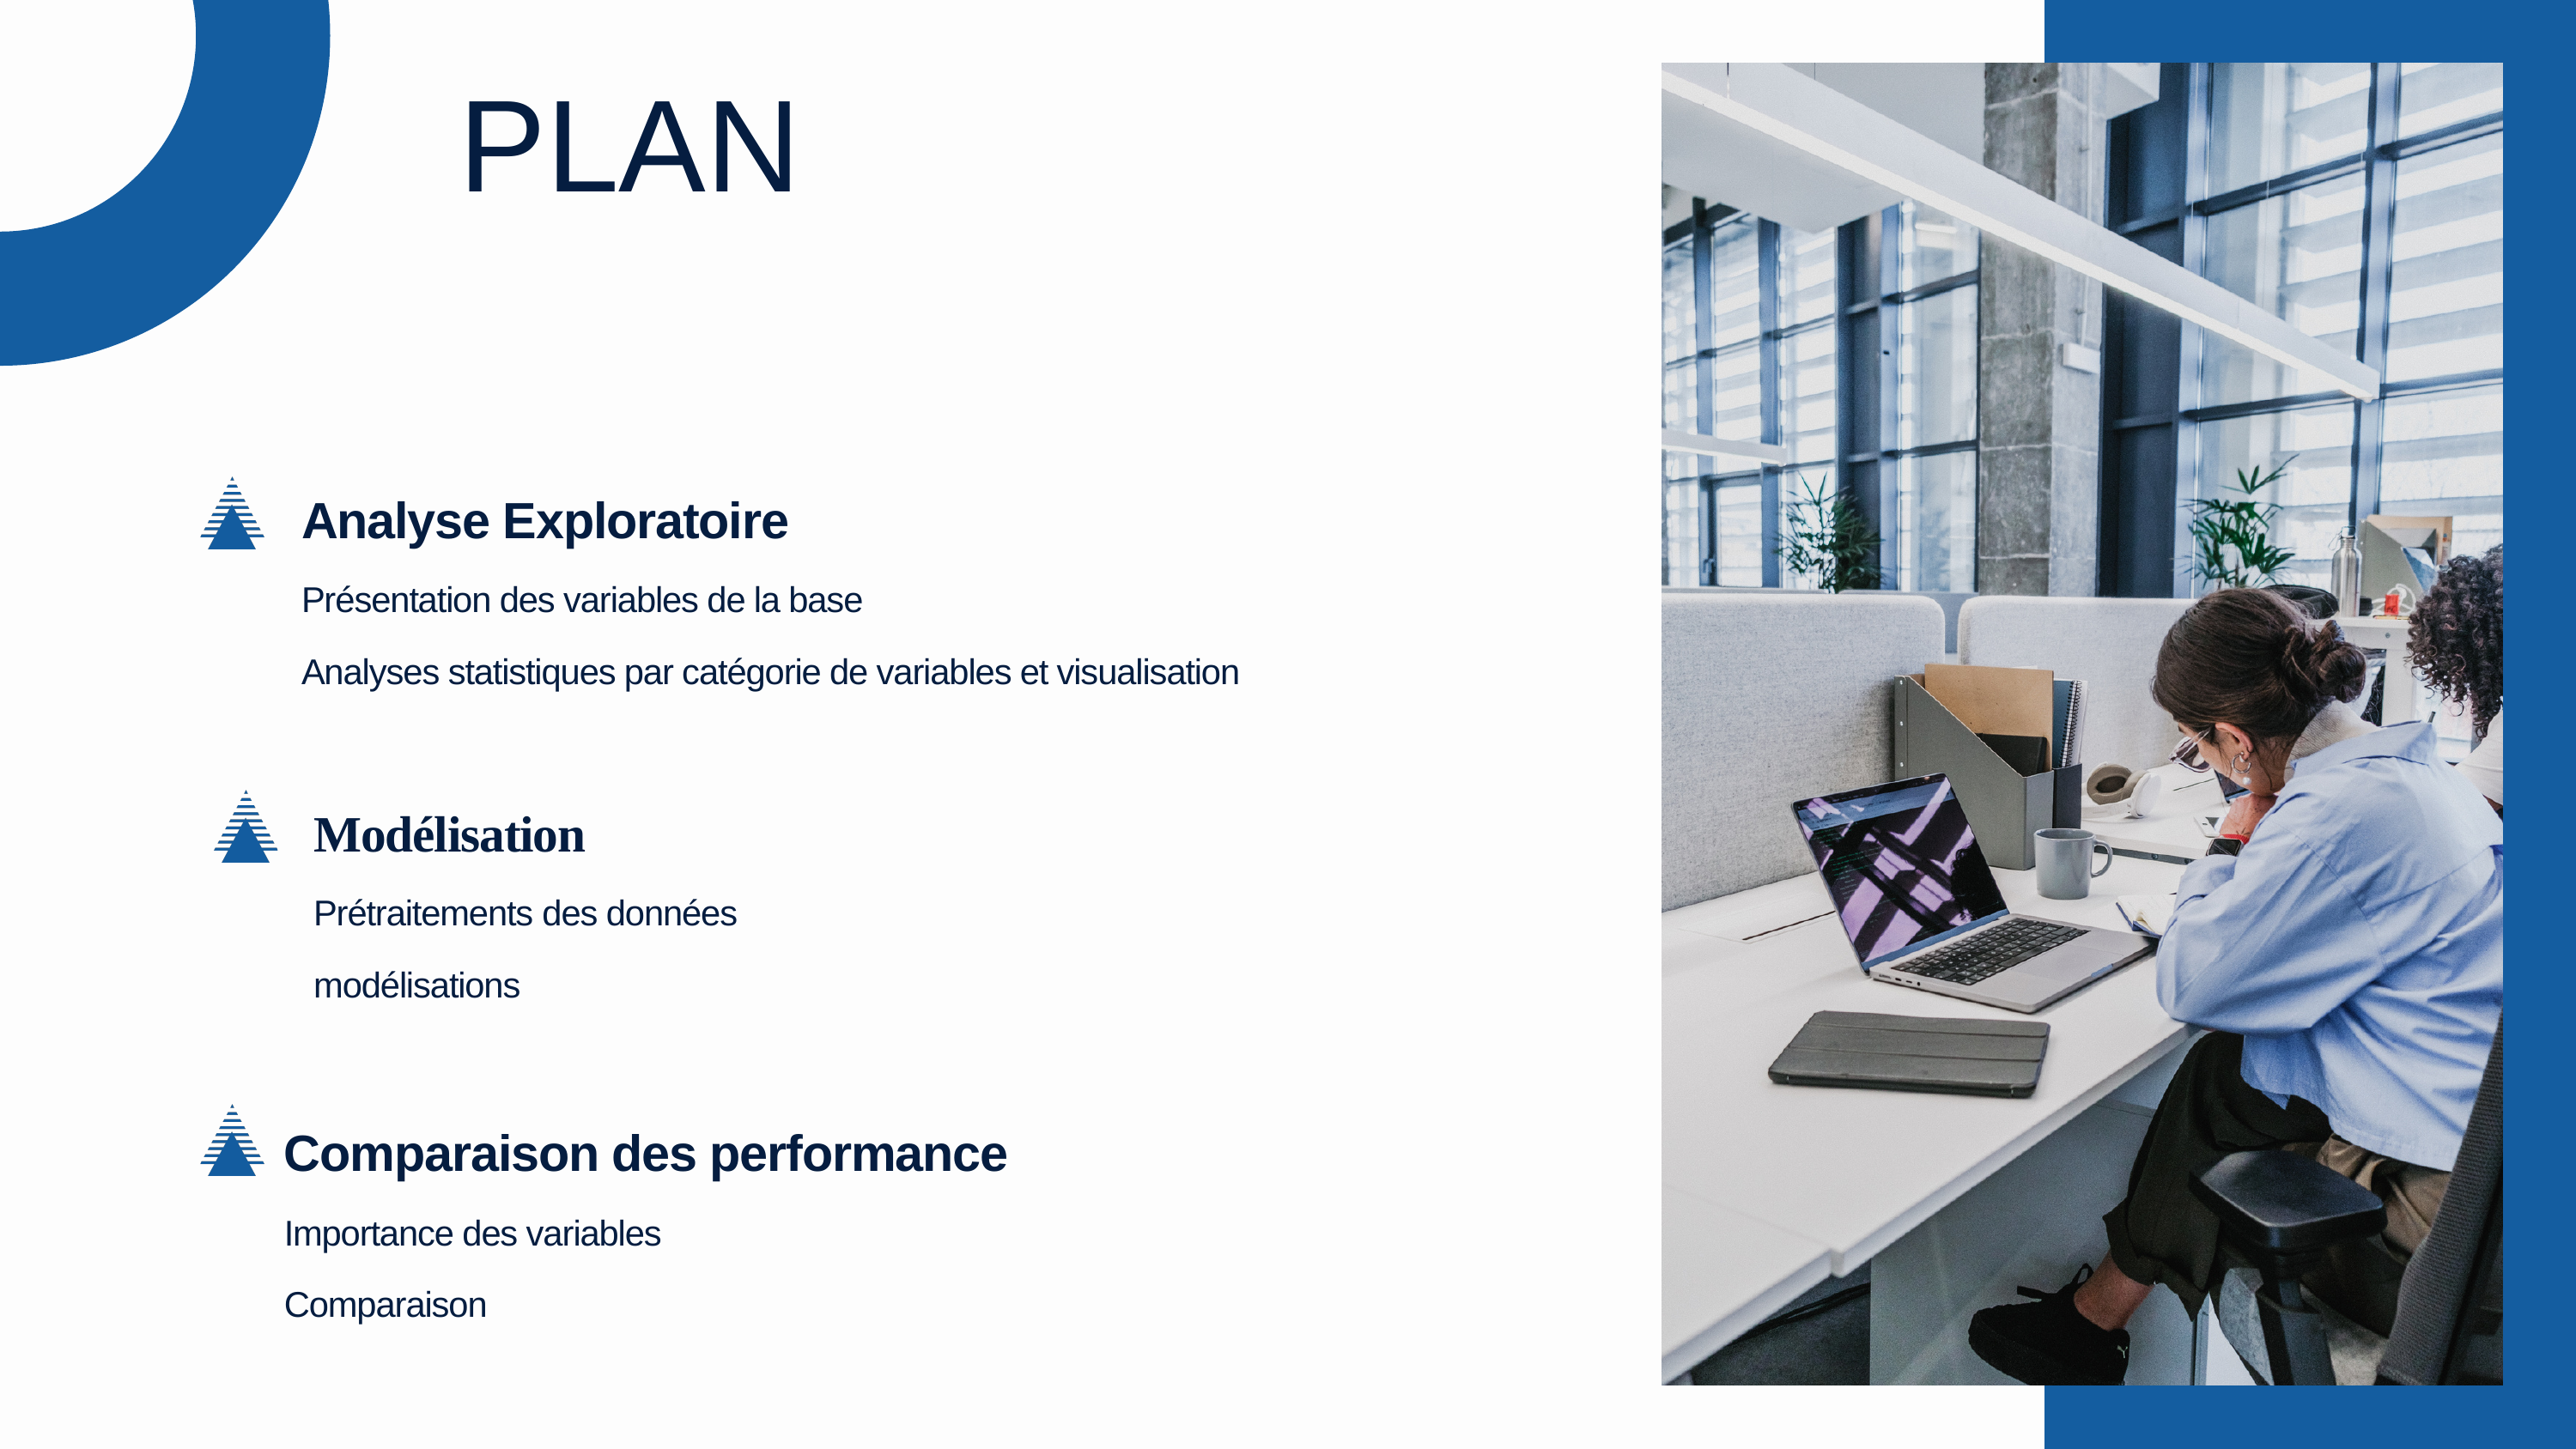

PLAN

Analyse Exploratoire
Présentation des variables de la base
Analyses statistiques par catégorie de variables et visualisation
Modélisation
Prétraitements des données
modélisations

Comparaison des performance
Importance des variables
Comparaison